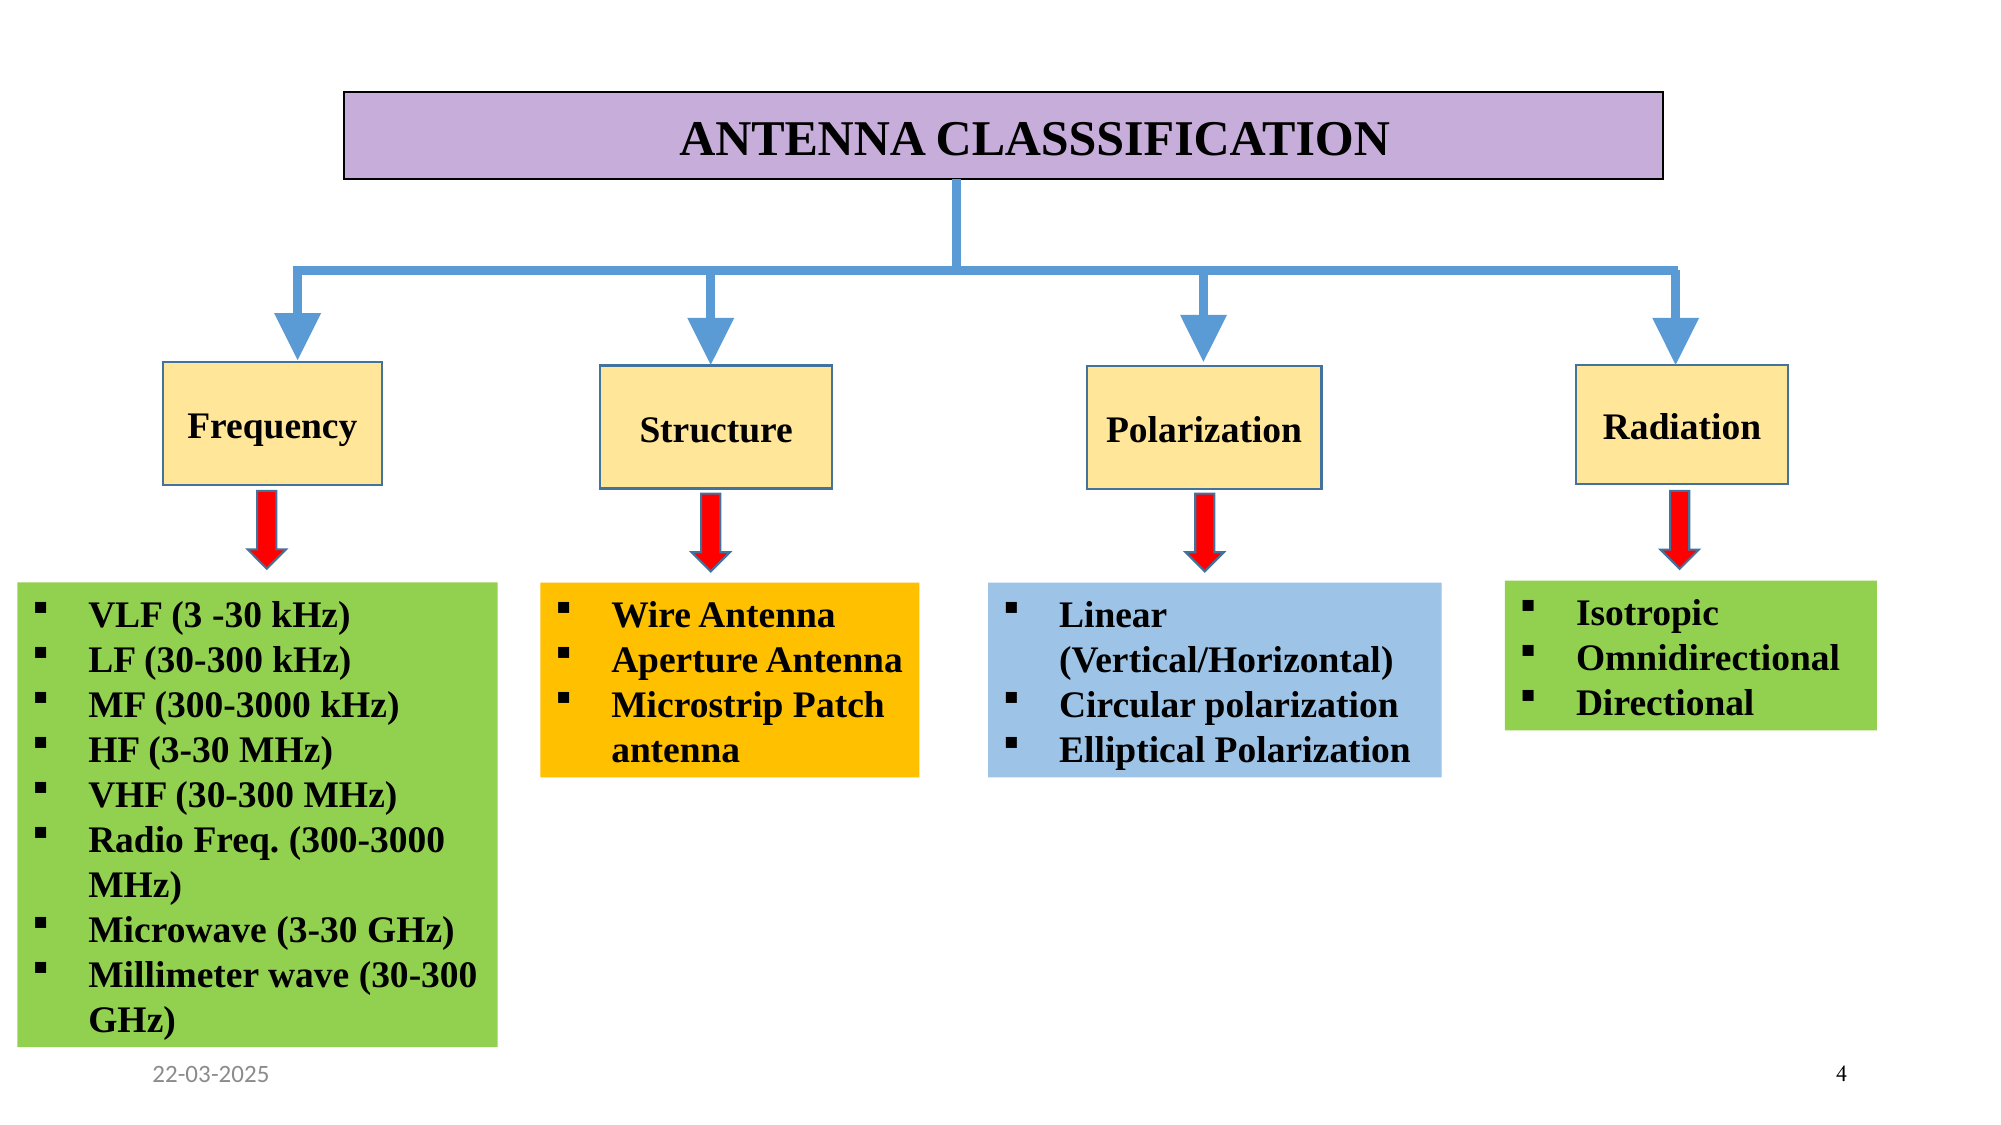

ANTENNA CLASSSIFICATION
Frequency
Radiation
Structure
Polarization

Isotropic
Omnidirectional
Directional
VLF (3 -30 kHz)
LF (30-300 kHz)
MF (300-3000 kHz)
HF (3-30 MHz)
VHF (30-300 MHz)
Radio Freq. (300-3000 MHz)
Microwave (3-30 GHz)
Millimeter wave (30-300 GHz)
Wire Antenna
Aperture Antenna
Microstrip Patch antenna
Linear (Vertical/Horizontal)
Circular polarization
Elliptical Polarization
22-03-2025
4